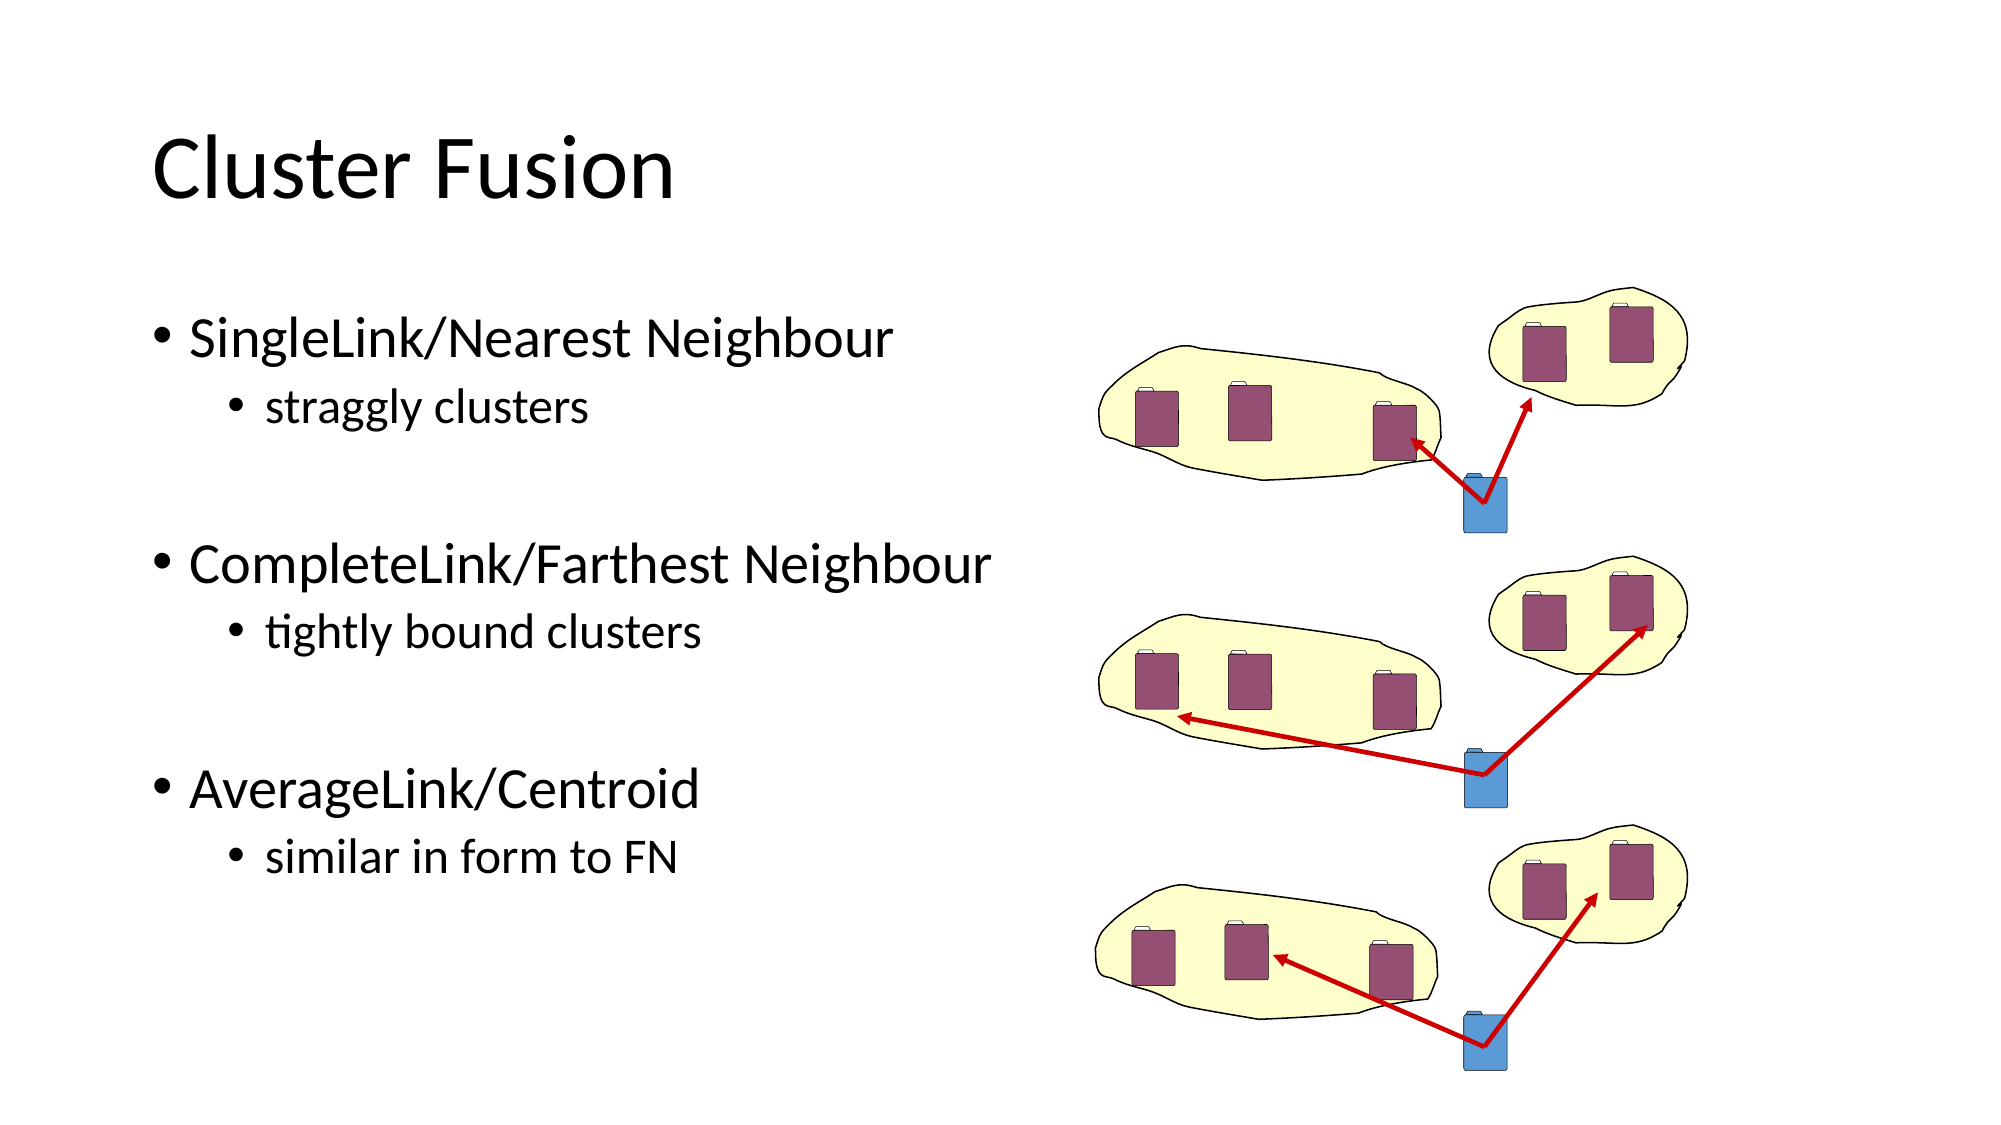

# Cluster Fusion

SingleLink/Nearest Neighbour
straggly clusters
CompleteLink/Farthest Neighbour
tightly bound clusters
AverageLink/Centroid
similar in form to FN